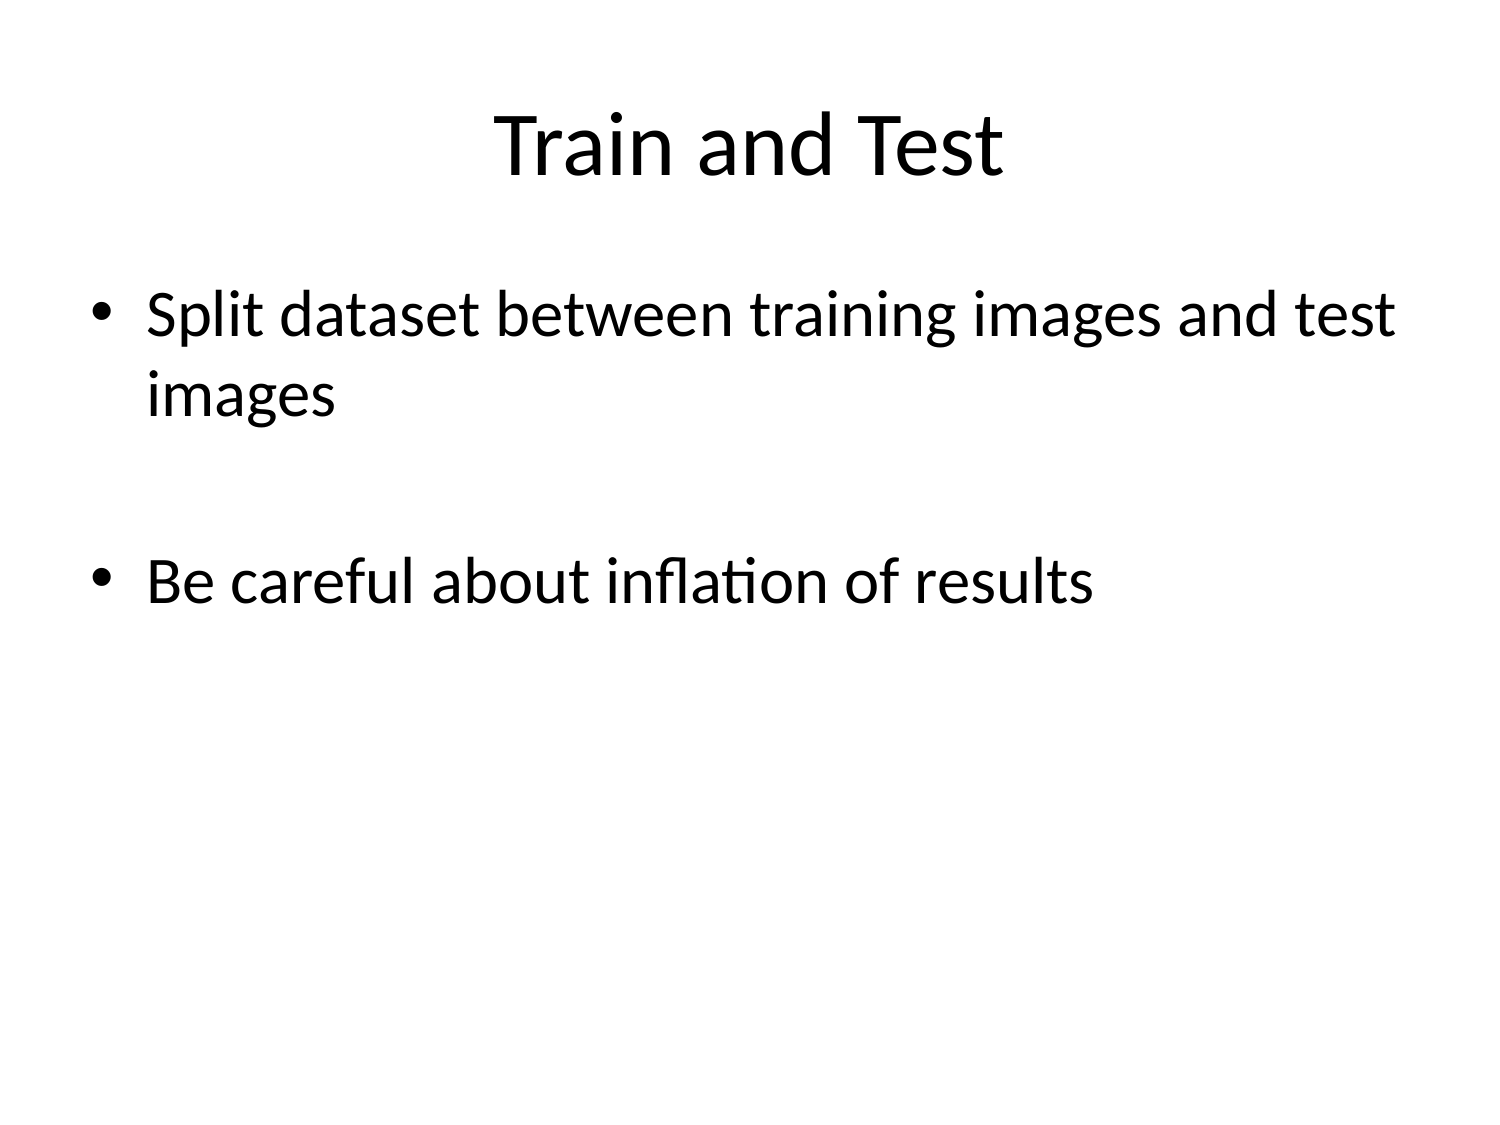

# Train and Test
Split dataset between training images and test images

Be careful about inflation of results